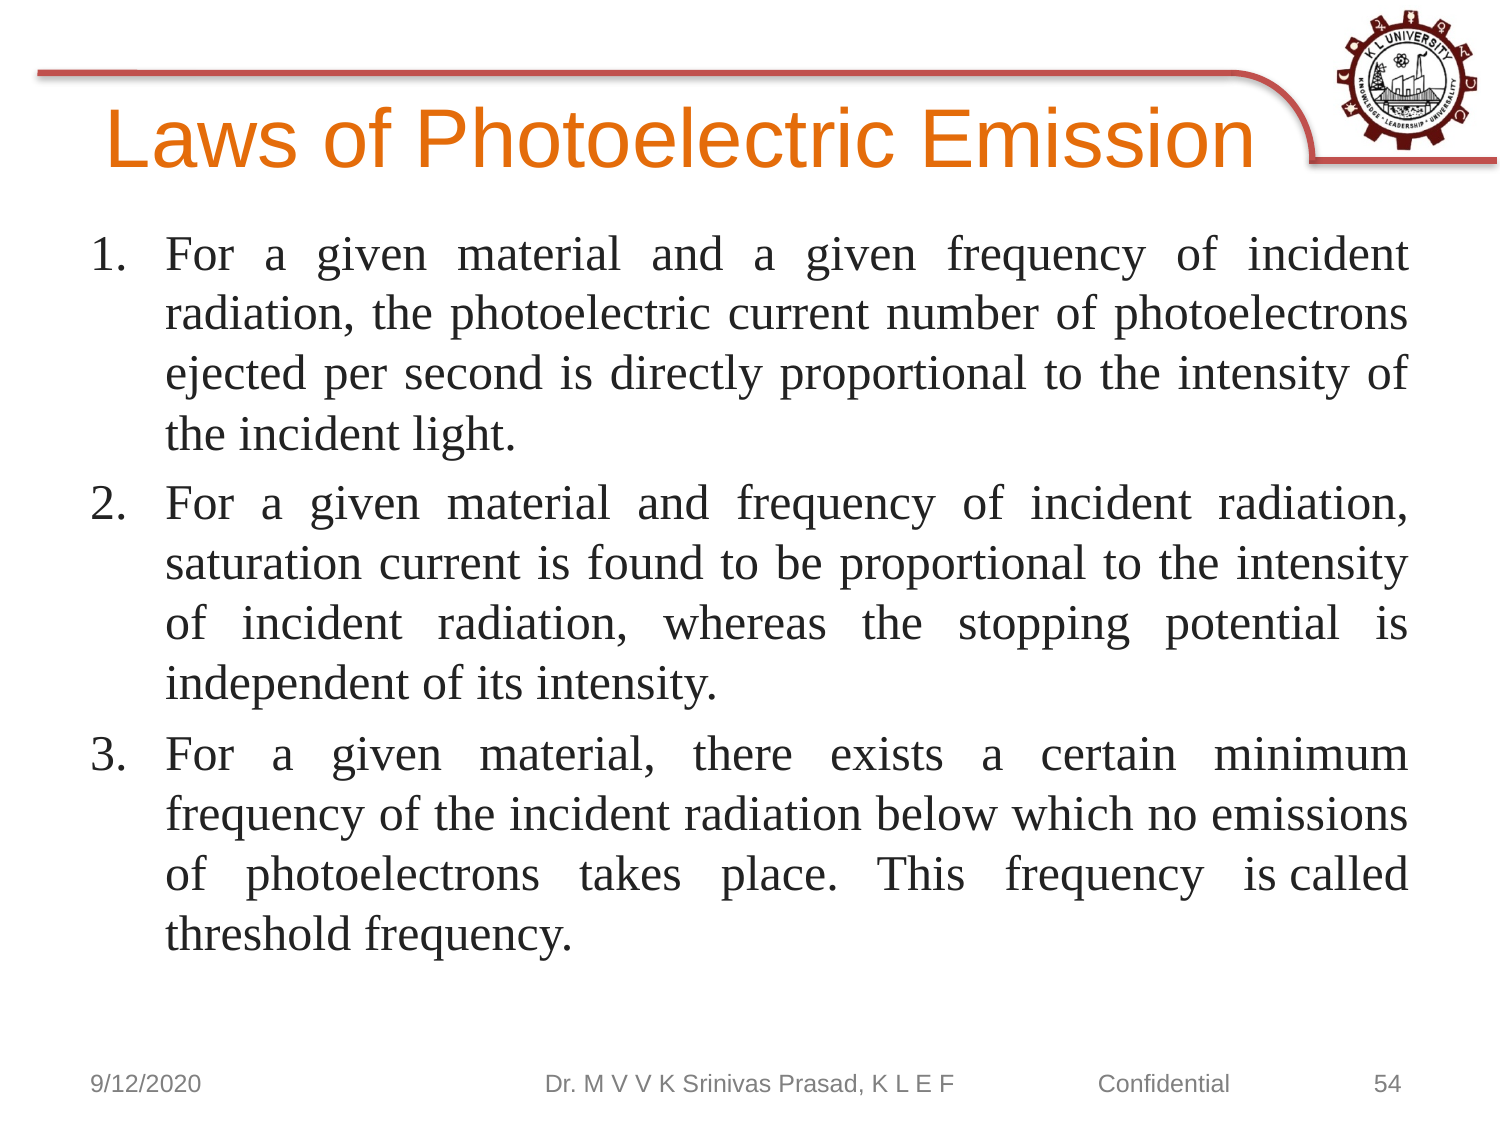

# Laws of Photoelectric Emission
For a given material and a given frequency of incident radiation, the photoelectric current number of photoelectrons ejected per second is directly proportional to the intensity of the incident light.
For a given material and frequency of incident radiation, saturation current is found to be proportional to the intensity of incident radiation, whereas the stopping potential is independent of its intensity.
For a given material, there exists a certain minimum frequency of the incident radiation below which no emissions of photoelectrons takes place. This frequency is called threshold frequency.
9/12/2020
Dr. M V V K Srinivas Prasad, K L E F
Confidential	                  54